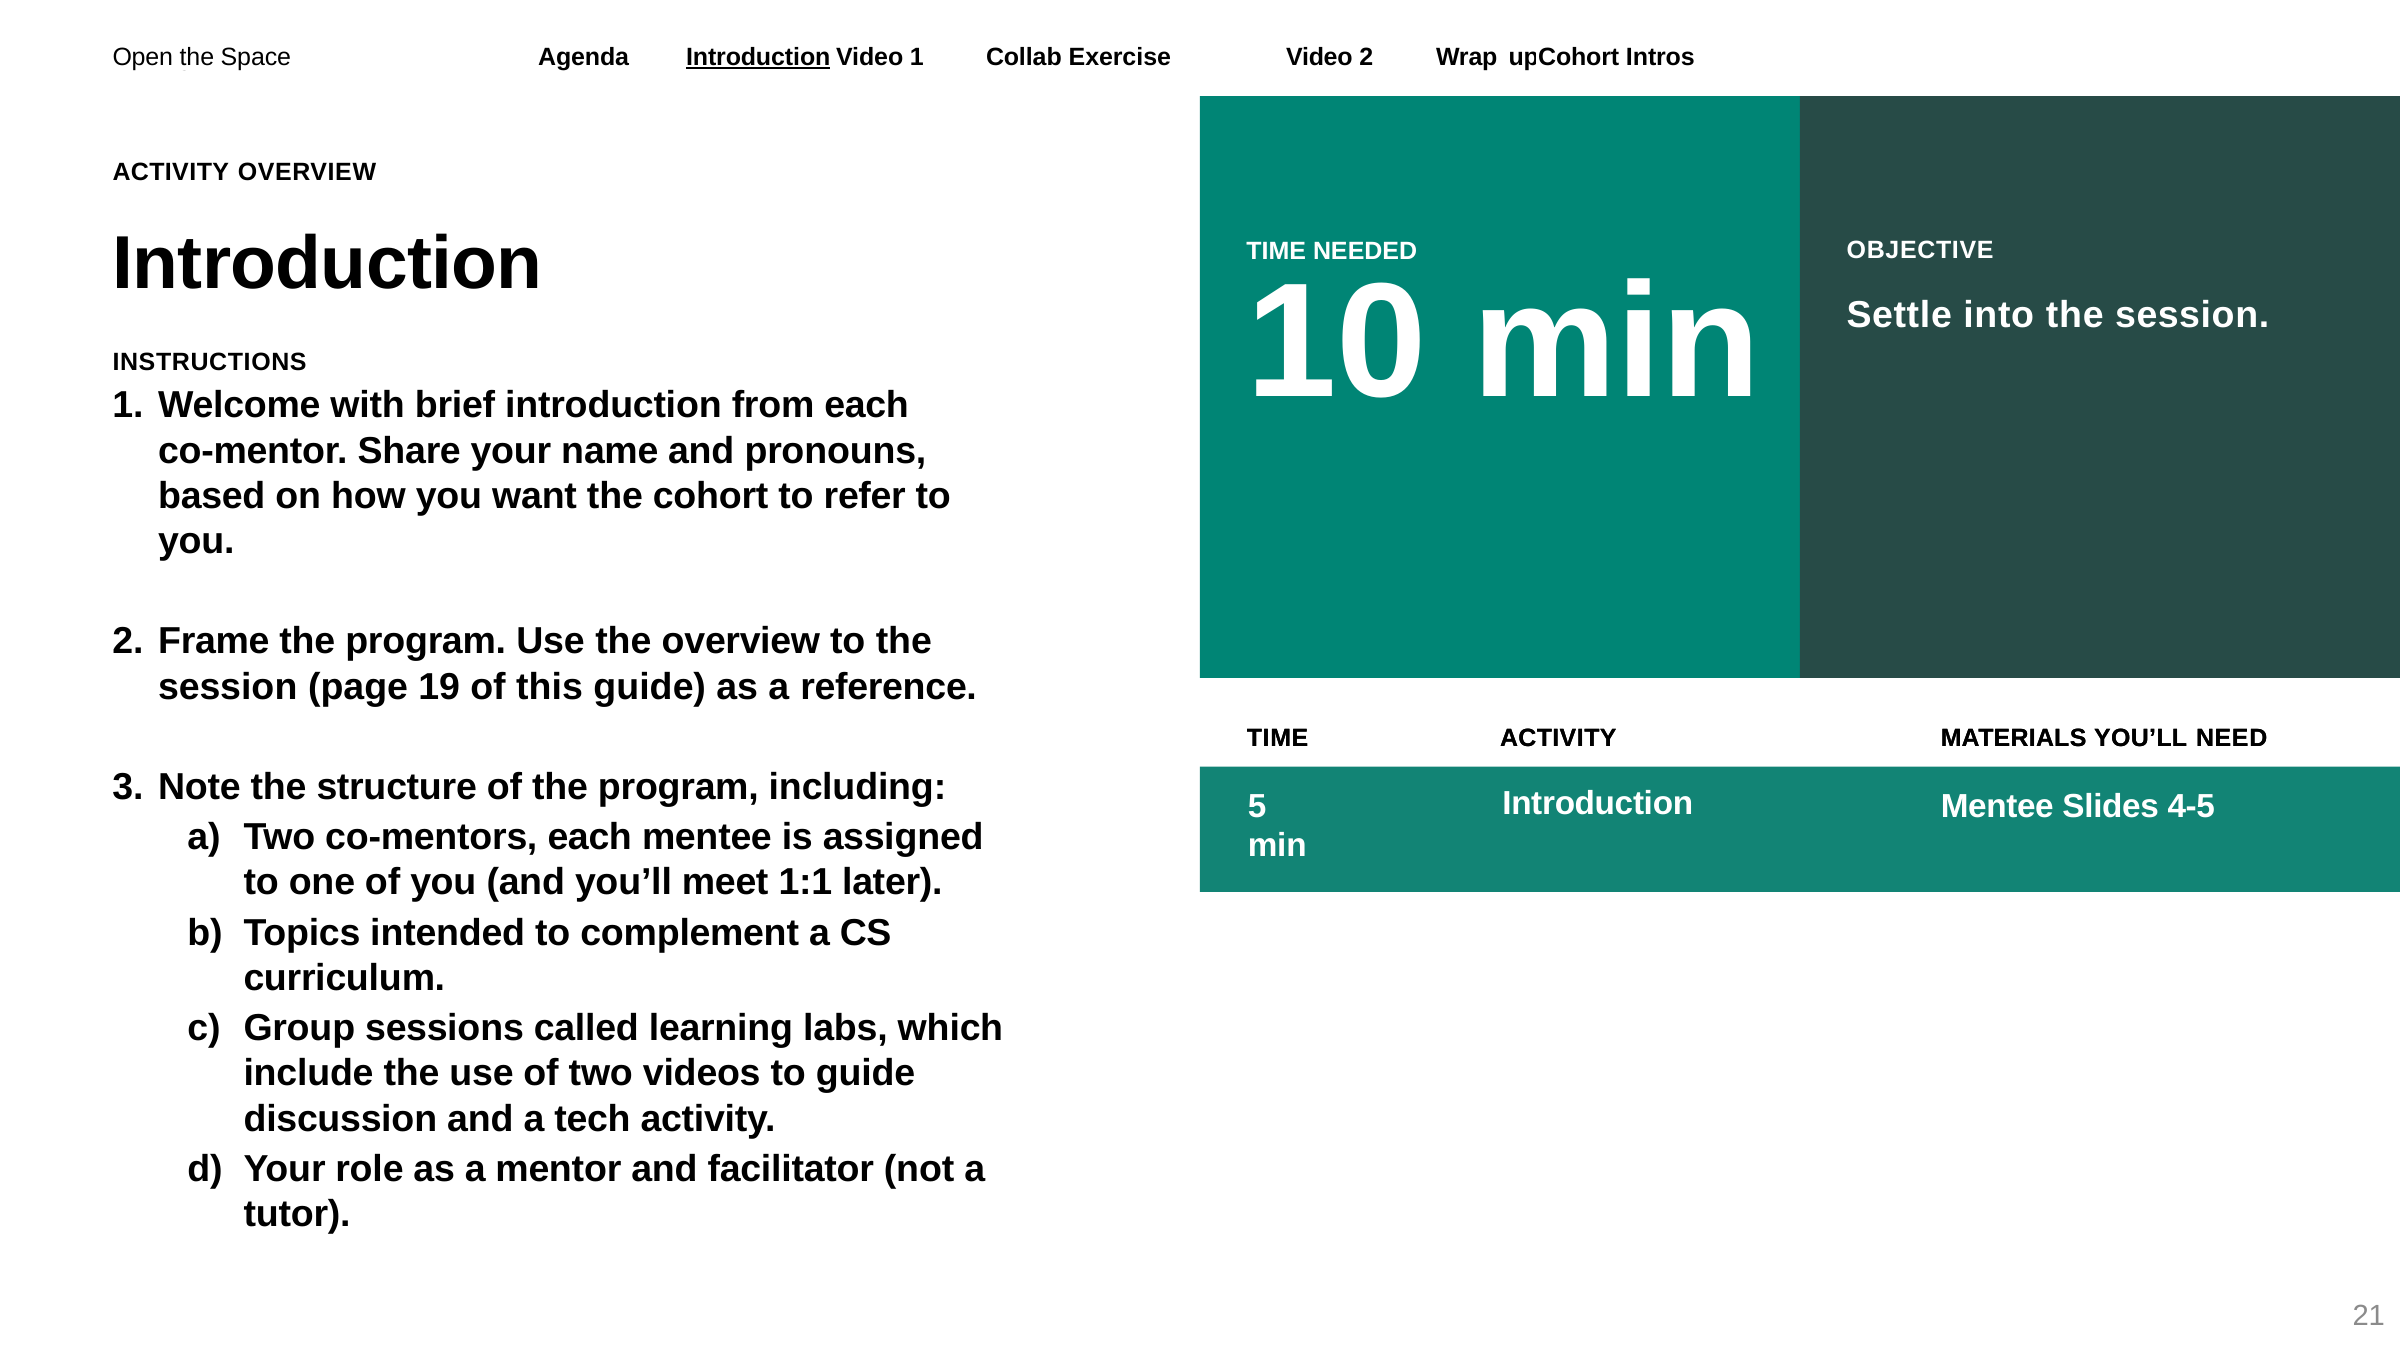

Open the Space
Cohort Intros

OBJECTIVE
Settle into the session.

ACTIVITY OVERVIEW
Introduction
INSTRUCTIONS
Welcome with brief introduction from each
co-mentor. Share your name and pronouns, based on how you want the cohort to refer to you.

Frame the program. Use the overview to the session (page 19 of this guide) as a reference.

Note the structure of the program, including:
Two co-mentors, each mentee is assigned to one of you (and you’ll meet 1:1 later).
Topics intended to complement a CS curriculum.
Group sessions called learning labs, which include the use of two videos to guide discussion and a tech activity.
Your role as a mentor and facilitator (not a tutor).
10 min
TIME NEEDED
TIME
TIME
ACTIVITY
ACTIVITY
MATERIALS YOU’LL NEED
MATERIALS YOU’LL NEED

5 min
Introduction
Mentee Slides 4-5

21